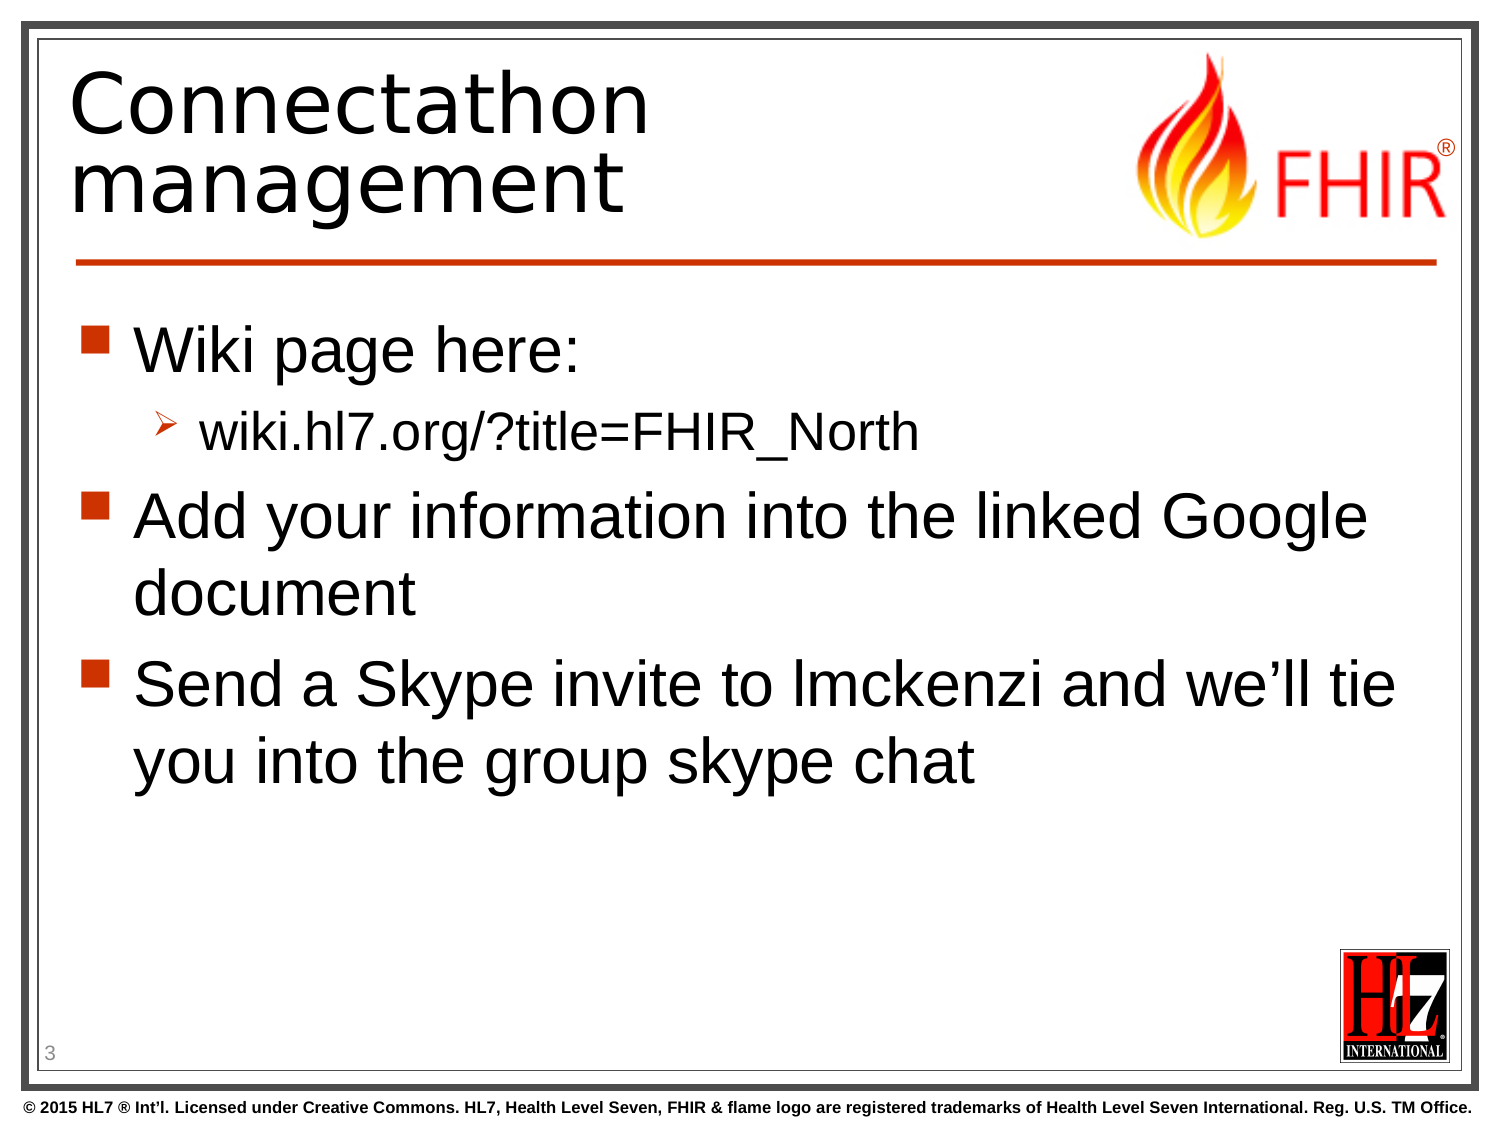

# Connectathon management
Wiki page here:
wiki.hl7.org/?title=FHIR_North
Add your information into the linked Google document
Send a Skype invite to lmckenzi and we’ll tie you into the group skype chat
3